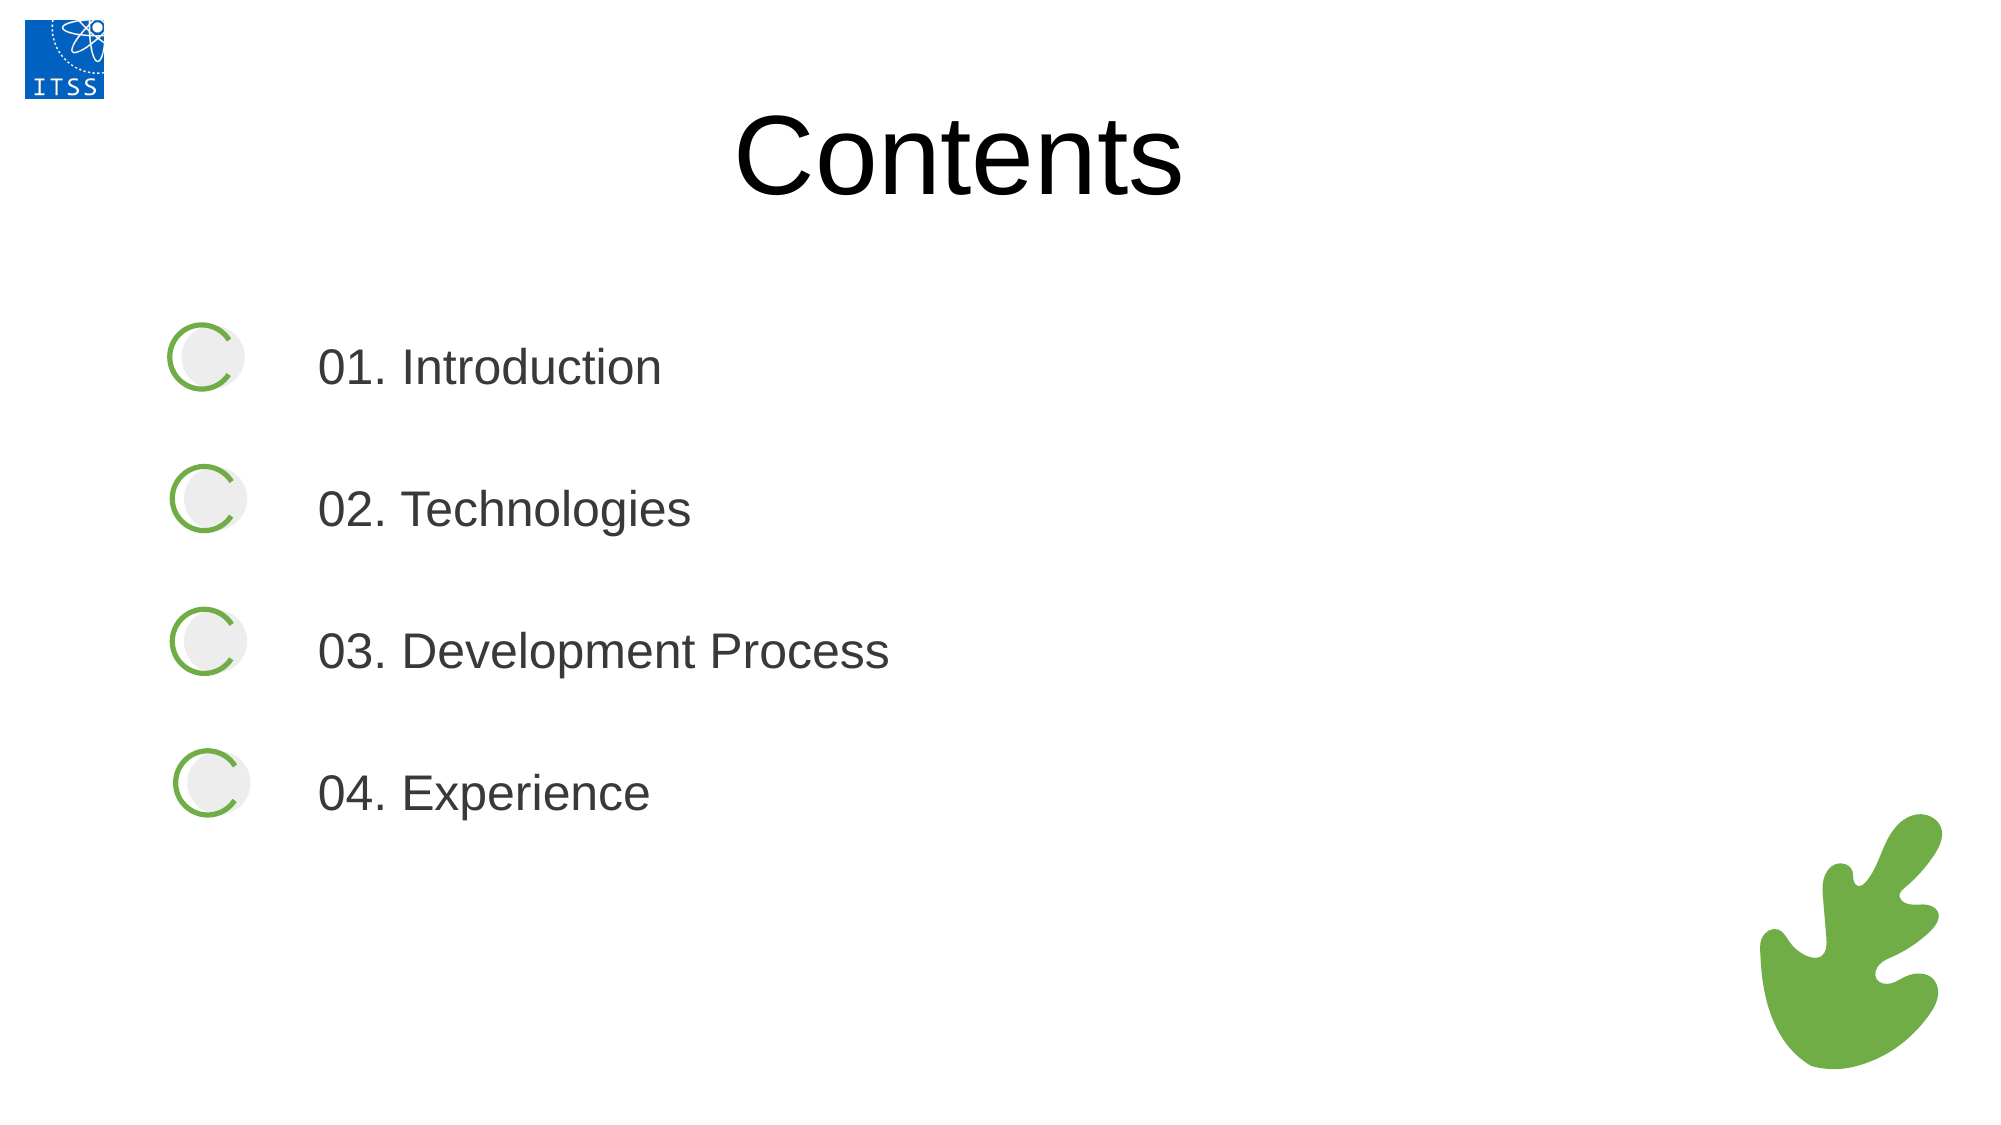

Contents

01. Introduction
02. Technologies
03. Development Process
04. Experience